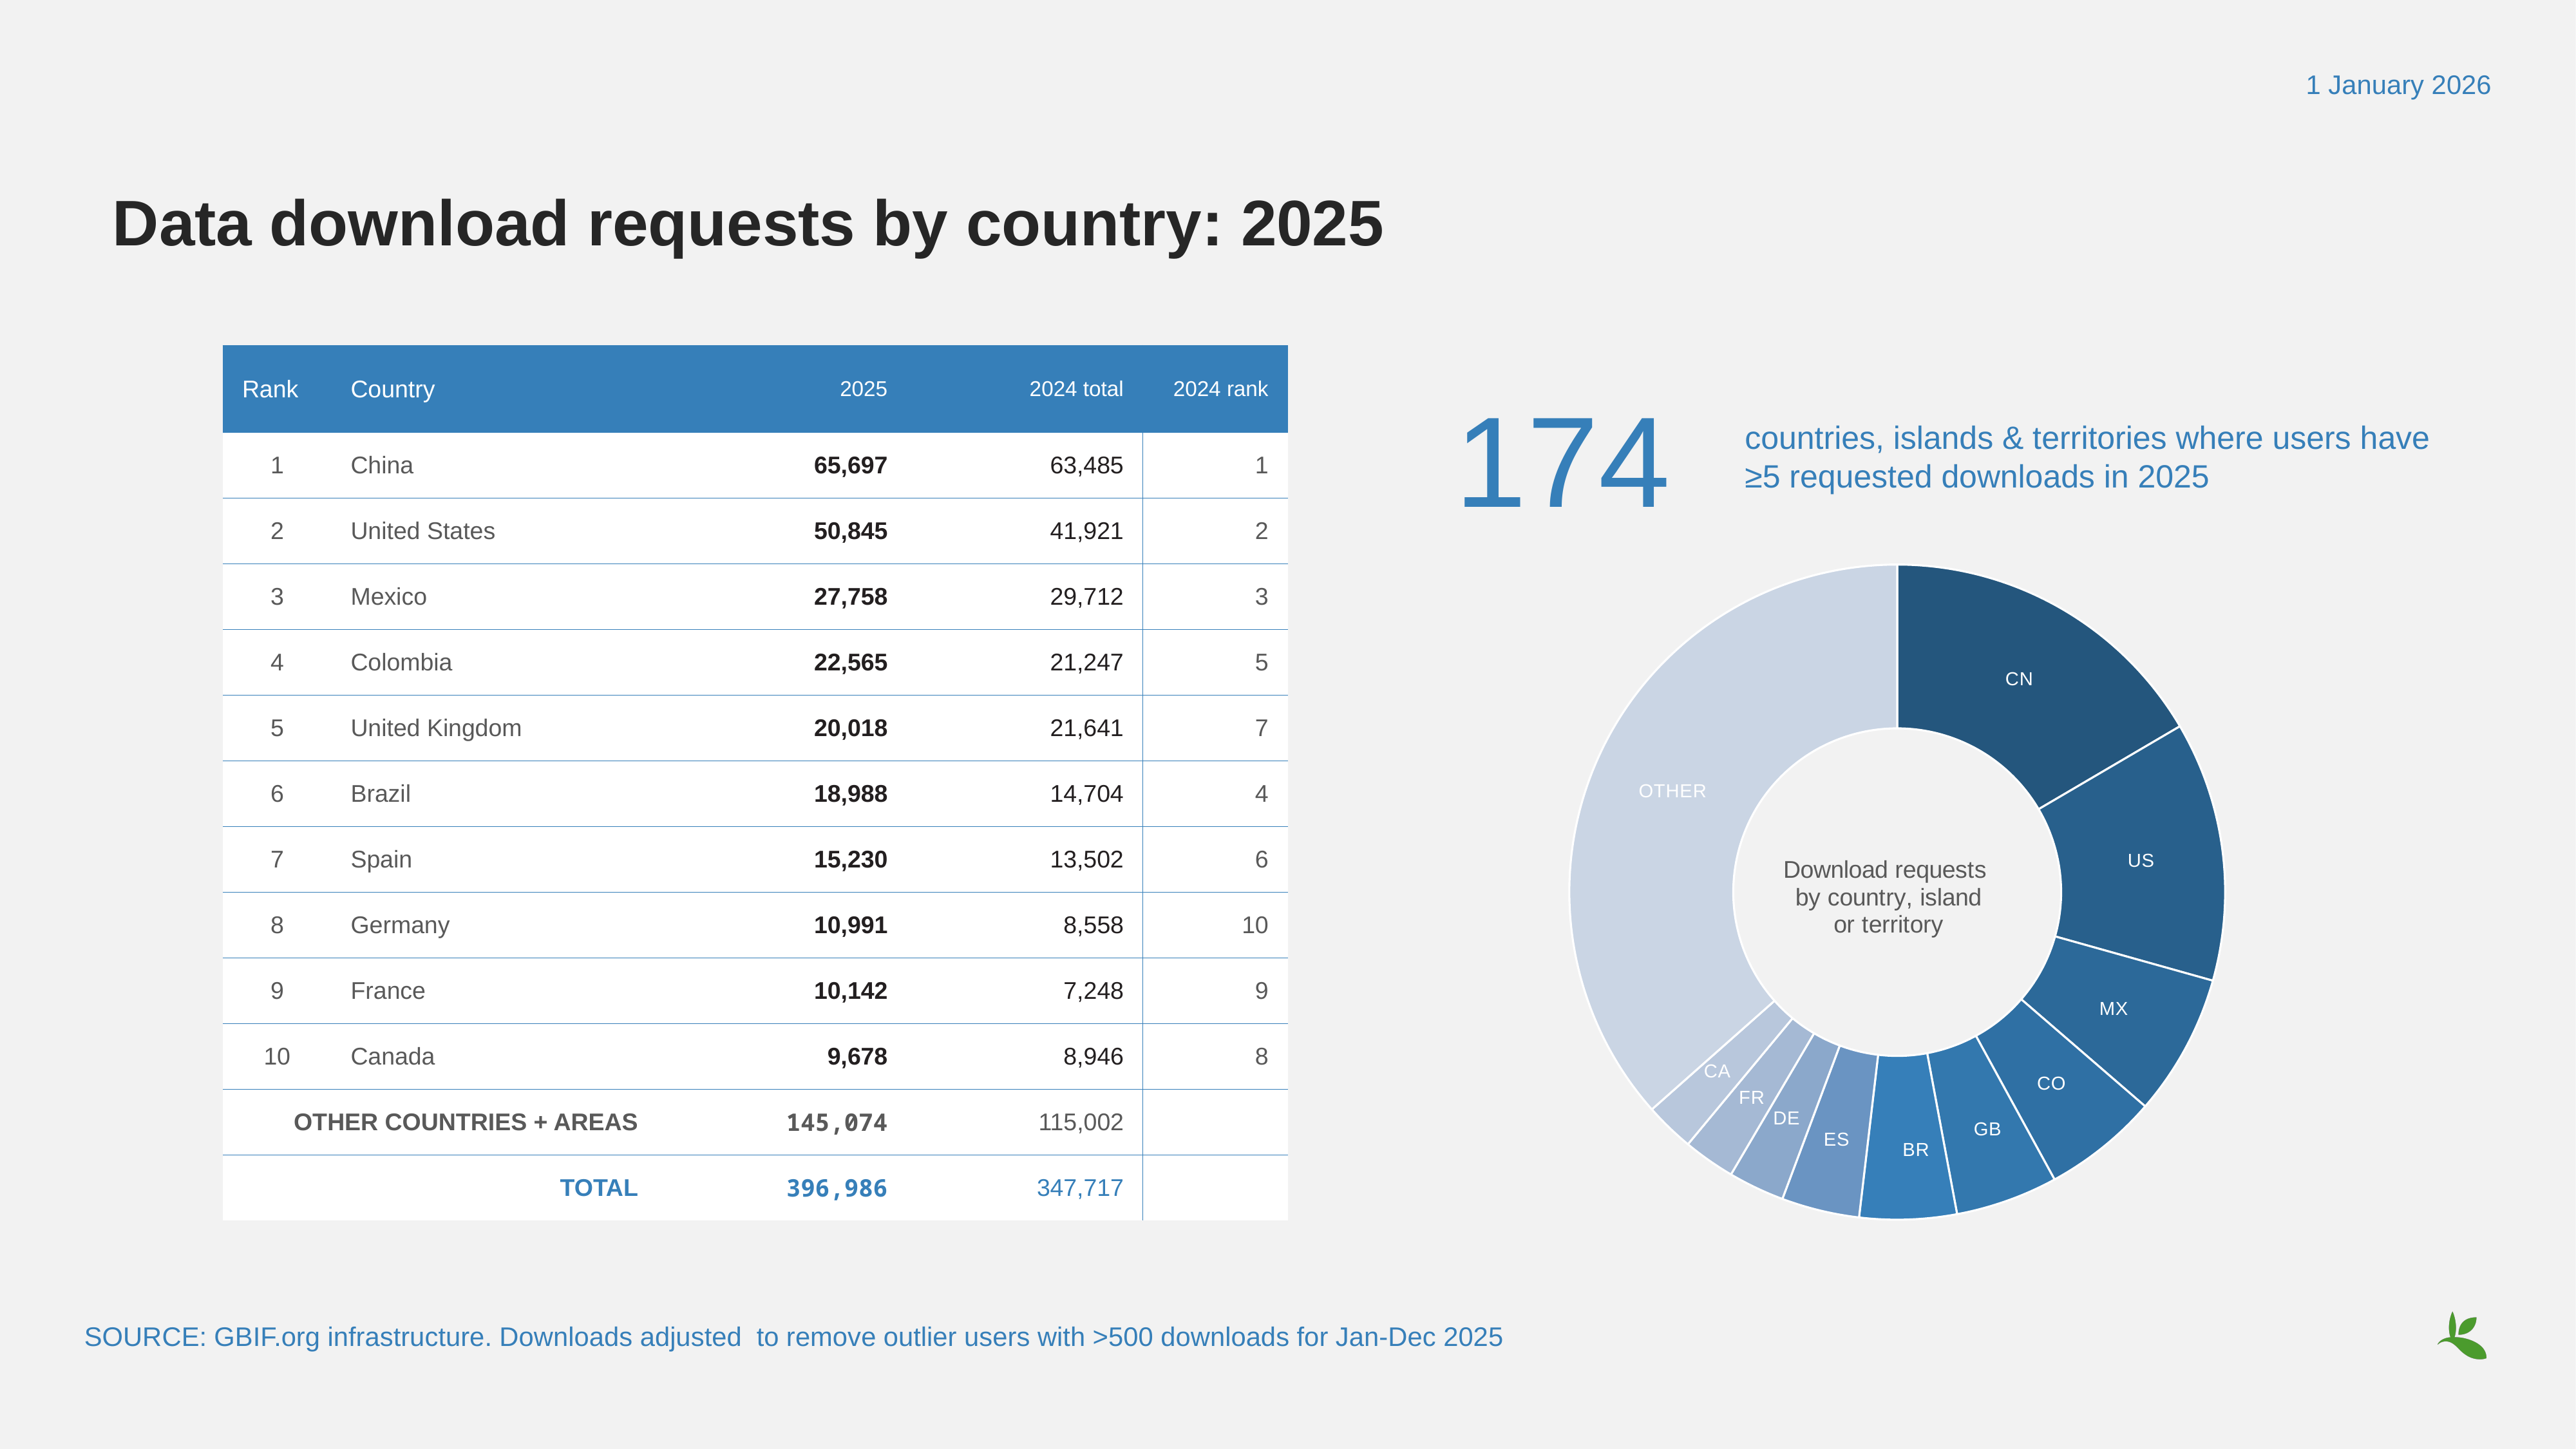

1 January 2026
# Data download requests by country: 2025
| Rank | Country |  | 2025 | 2024 total | 2024 rank |
| --- | --- | --- | --- | --- | --- |
| 1 | China | 65,697 |  | 63,485 | 1 |
| 2 | United States | 50,845 |  | 41,921 | 2 |
| 3 | Mexico | 27,758 |  | 29,712 | 3 |
| 4 | Colombia | 22,565 |  | 21,247 | 5 |
| 5 | United Kingdom | 20,018 |  | 21,641 | 7 |
| 6 | Brazil | 18,988 |  | 14,704 | 4 |
| 7 | Spain | 15,230 |  | 13,502 | 6 |
| 8 | Germany | 10,991 |  | 8,558 | 10 |
| 9 | France | 10,142 |  | 7,248 | 9 |
| 10 | Canada | 9,678 |  | 8,946 | 8 |
| OTHER COUNTRIES + AREAS | ALL OTHERS | 145,074 |  | 115,002 |  |
| TOTAL |  | 396,986 |  | 347,717 |  |

### Chart: Download requests by country, island
or territory

| Category |  |
|---|---|
| CN | 65697.0 |
| US | 50845.0 |
| MX | 27758.0 |
| CO | 22565.0 |
| GB | 20018.0 |
| BR | 18988.0 |
| ES | 15230.0 |
| DE | 10991.0 |
| FR | 10142.0 |
| CA | 9678.0 |
| OTHER | 145074.0 |
174
countries, islands & territories where users have ≥5 requested downloads in 2025
SOURCE: GBIF.org infrastructure. Downloads adjusted  to remove outlier users with >500 downloads for Jan-Dec 2025